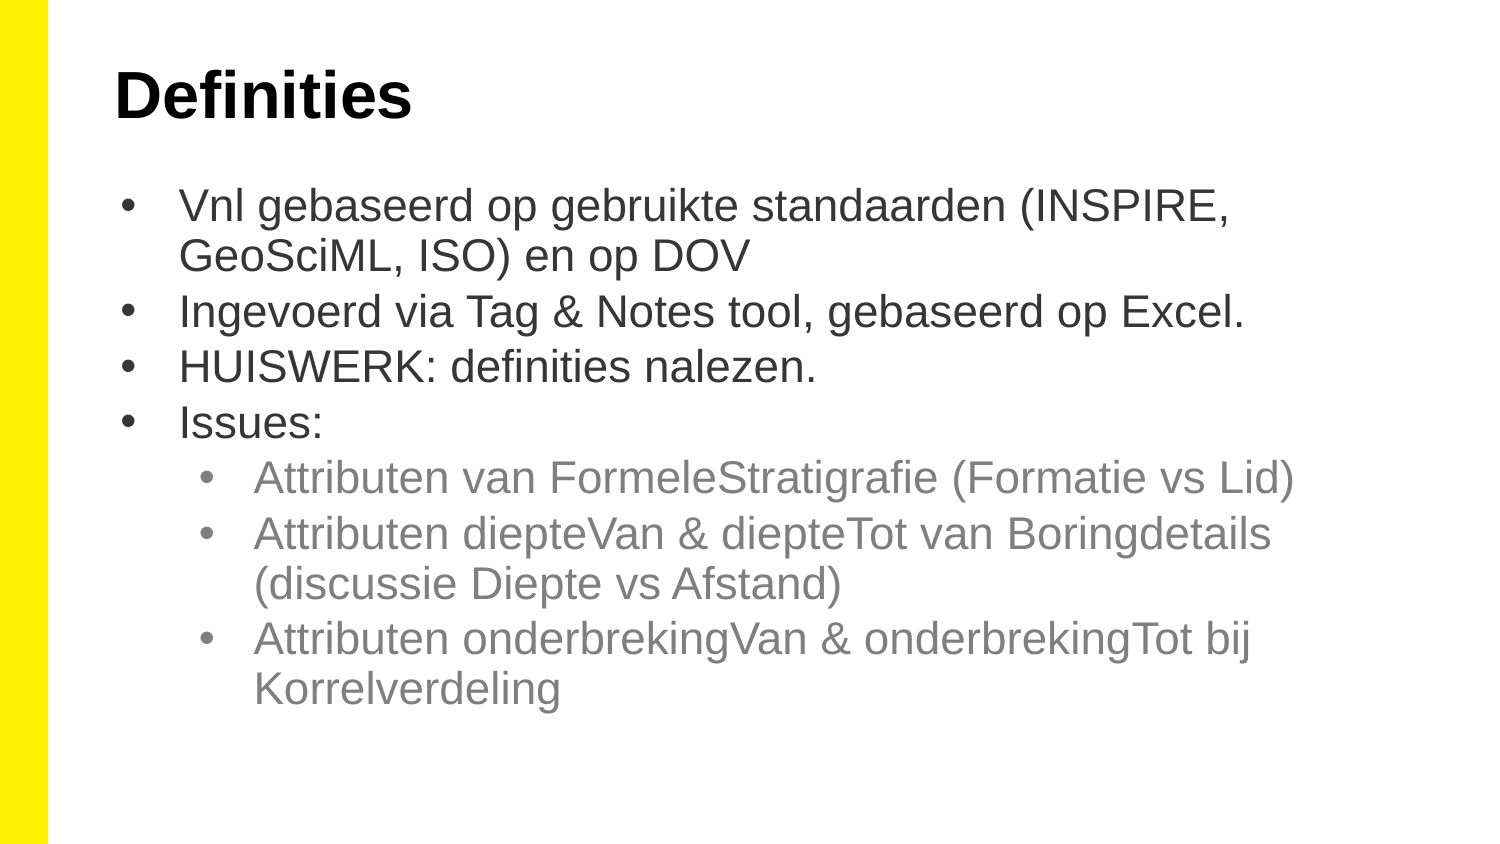

Definities
Vnl gebaseerd op gebruikte standaarden (INSPIRE, GeoSciML, ISO) en op DOV
Ingevoerd via Tag & Notes tool, gebaseerd op Excel.
HUISWERK: definities nalezen.
Issues:
Attributen van FormeleStratigrafie (Formatie vs Lid)
Attributen diepteVan & diepteTot van Boringdetails (discussie Diepte vs Afstand)
Attributen onderbrekingVan & onderbrekingTot bij Korrelverdeling